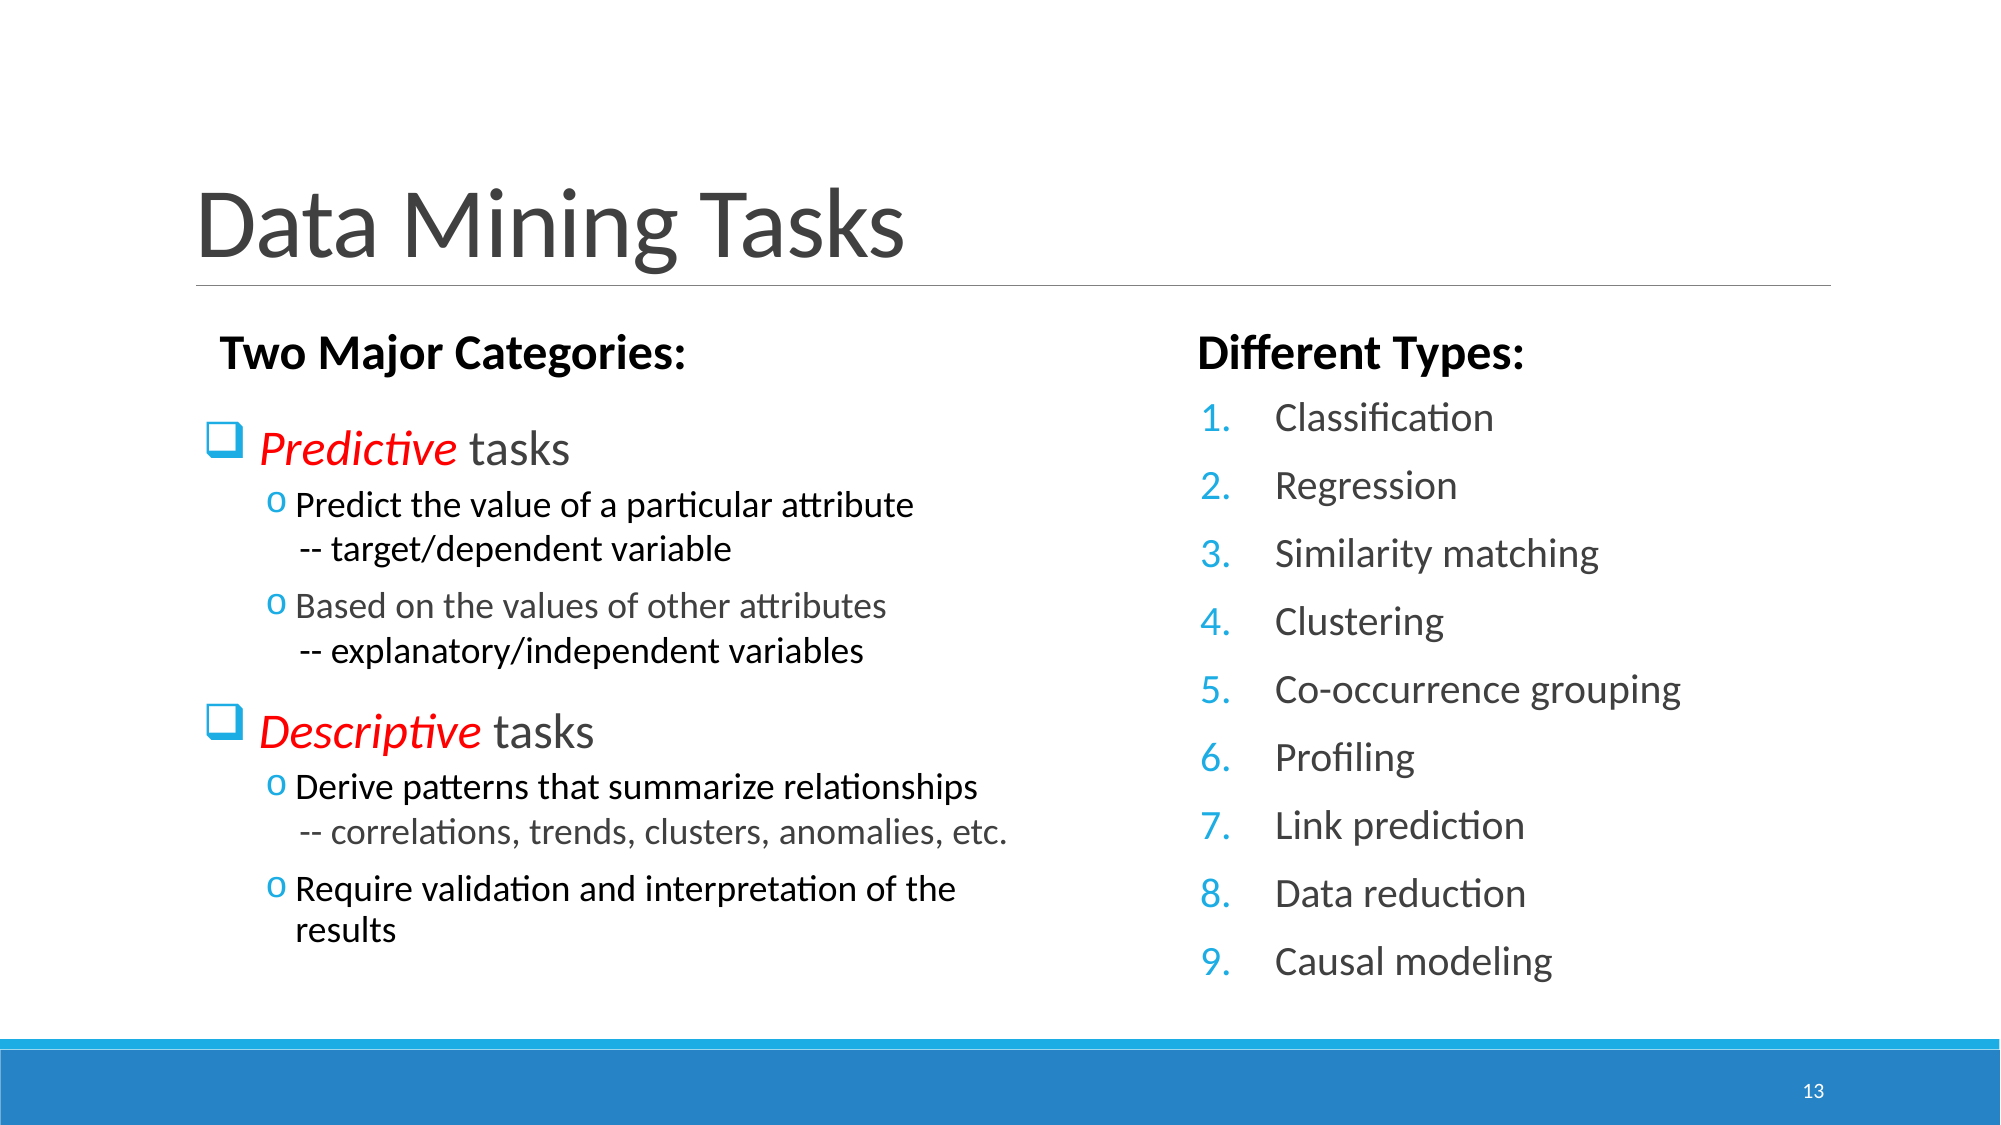

# Data Mining Tasks
Two Major Categories:
Different Types:
Classification
Regression
Similarity matching
Clustering
Co-occurrence grouping
Profiling
Link prediction
Data reduction
Causal modeling
 Predictive tasks
Predict the value of a particular attribute
    -- target/dependent variable
Based on the values of other attributes
    -- explanatory/independent variables
 Descriptive tasks
Derive patterns that summarize relationships
    -- correlations, trends, clusters, anomalies, etc.
Require validation and interpretation of the results
13